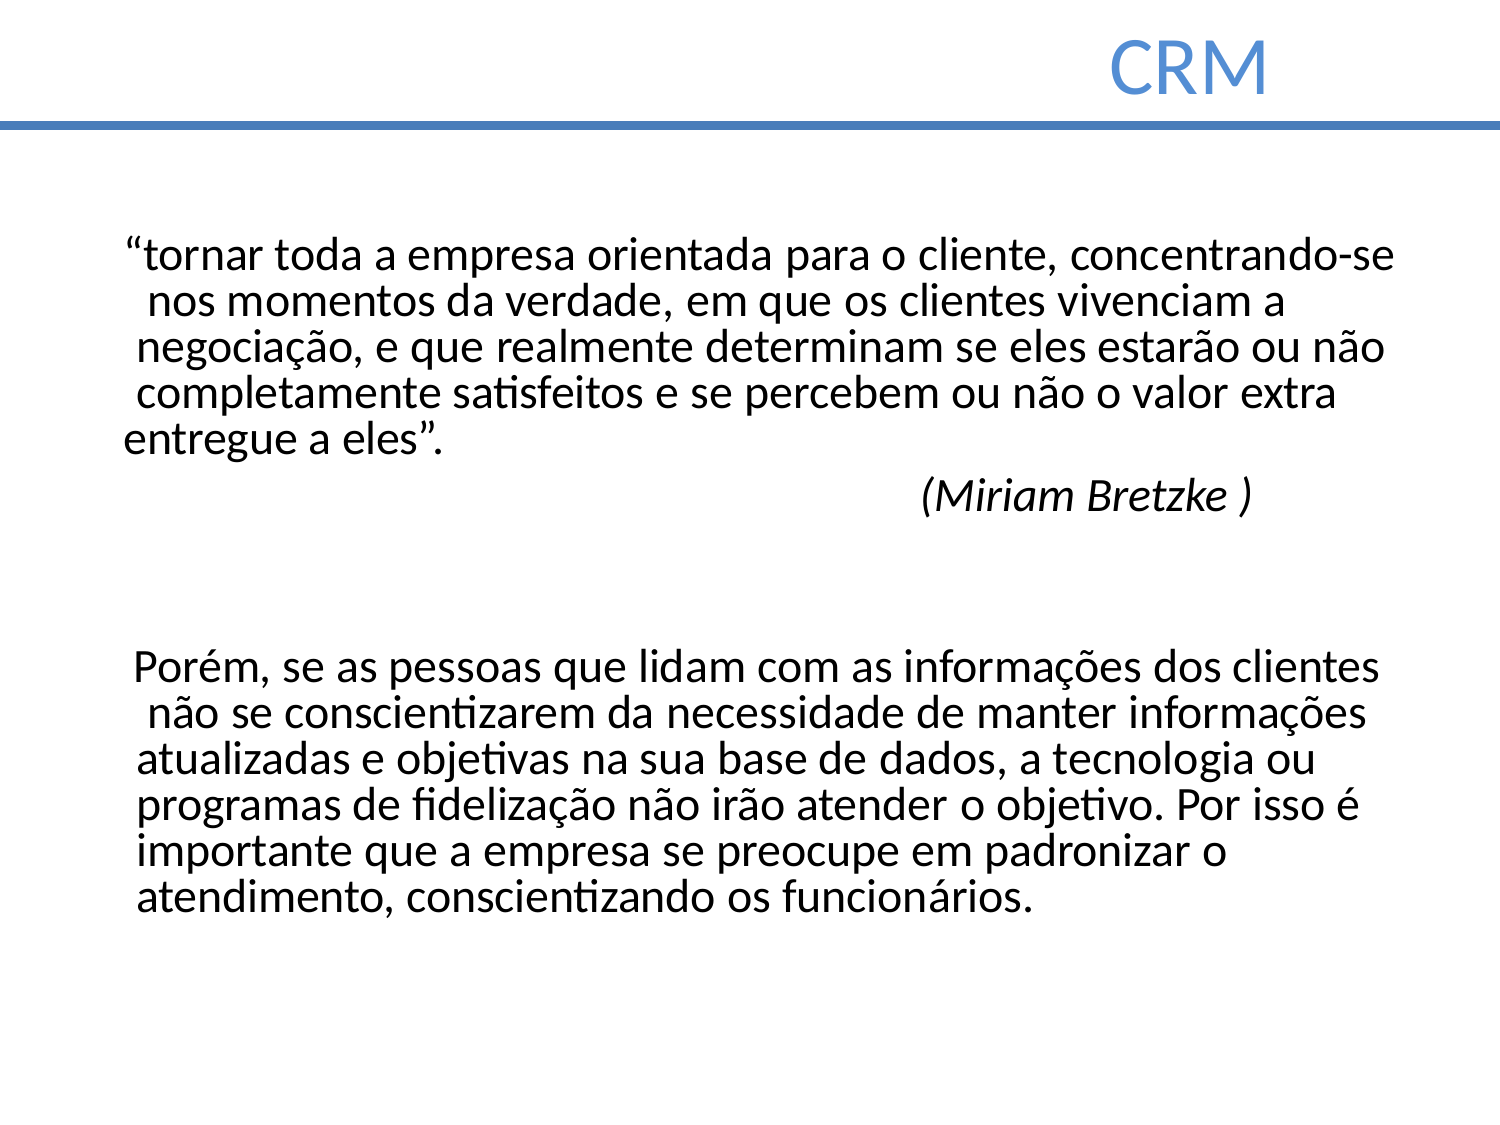

# CRM

“tornar toda a empresa orientada para o cliente, concentrando-se  nos momentos da verdade, em que os clientes vivenciam a  negociação, e que realmente determinam se eles estarão ou não  completamente satisfeitos e se percebem ou não o valor extra
entregue a eles”.
(Miriam Bretzke )

Porém, se as pessoas que lidam com as informações dos clientes  não se conscientizarem da necessidade de manter informações  atualizadas e objetivas na sua base de dados, a tecnologia ou  programas de fidelização não irão atender o objetivo. Por isso é  importante que a empresa se preocupe em padronizar o  atendimento, conscientizando os funcionários.